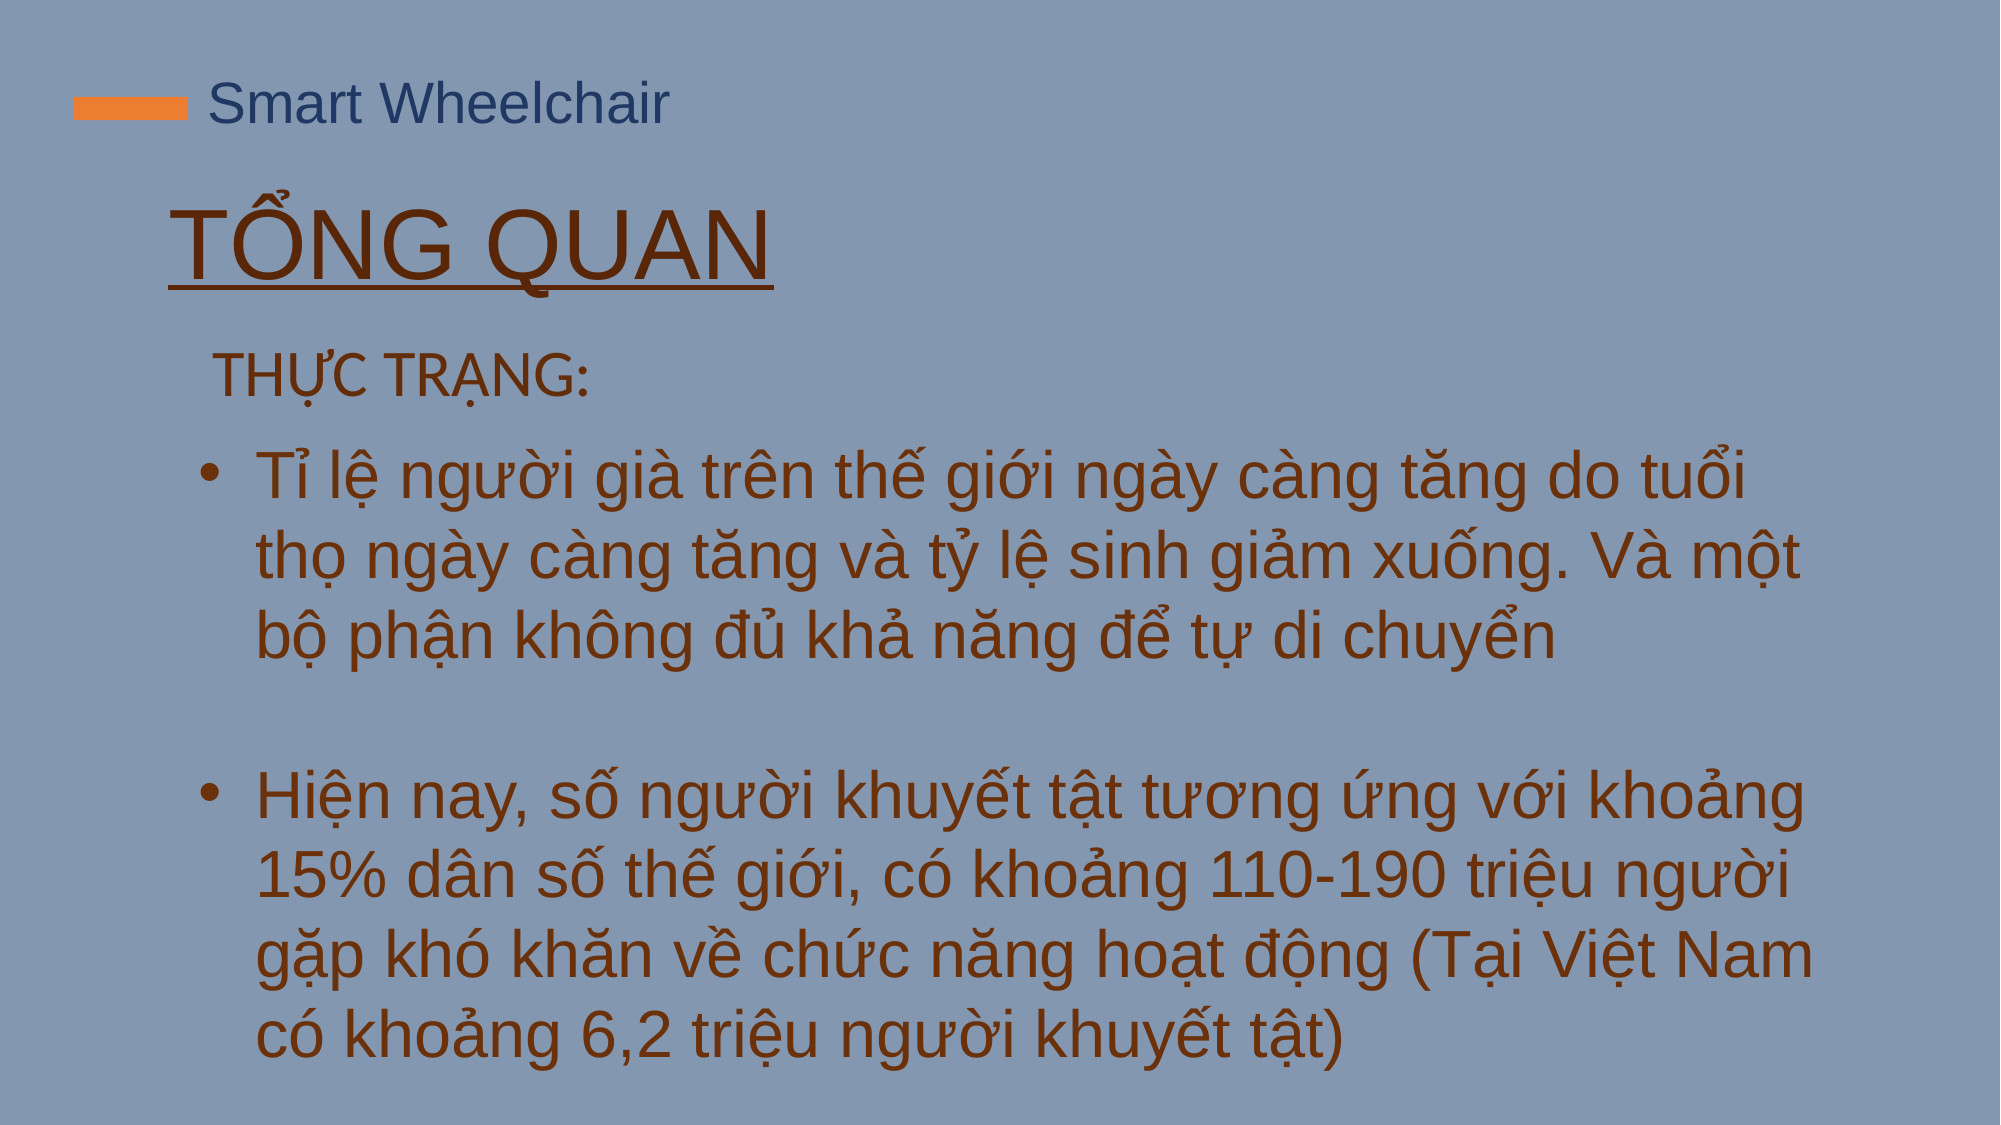

Smart Wheelchair

TỔNG QUAN
THỰC TRẠNG:
Tỉ lệ người già trên thế giới ngày càng tăng do tuổi thọ ngày càng tăng và tỷ lệ sinh giảm xuống. Và một bộ phận không đủ khả năng để tự di chuyển

Hiện nay, số người khuyết tật tương ứng với khoảng 15% dân số thế giới, có khoảng 110-190 triệu người gặp khó khăn về chức năng hoạt động (Tại Việt Nam có khoảng 6,2 triệu người khuyết tật)